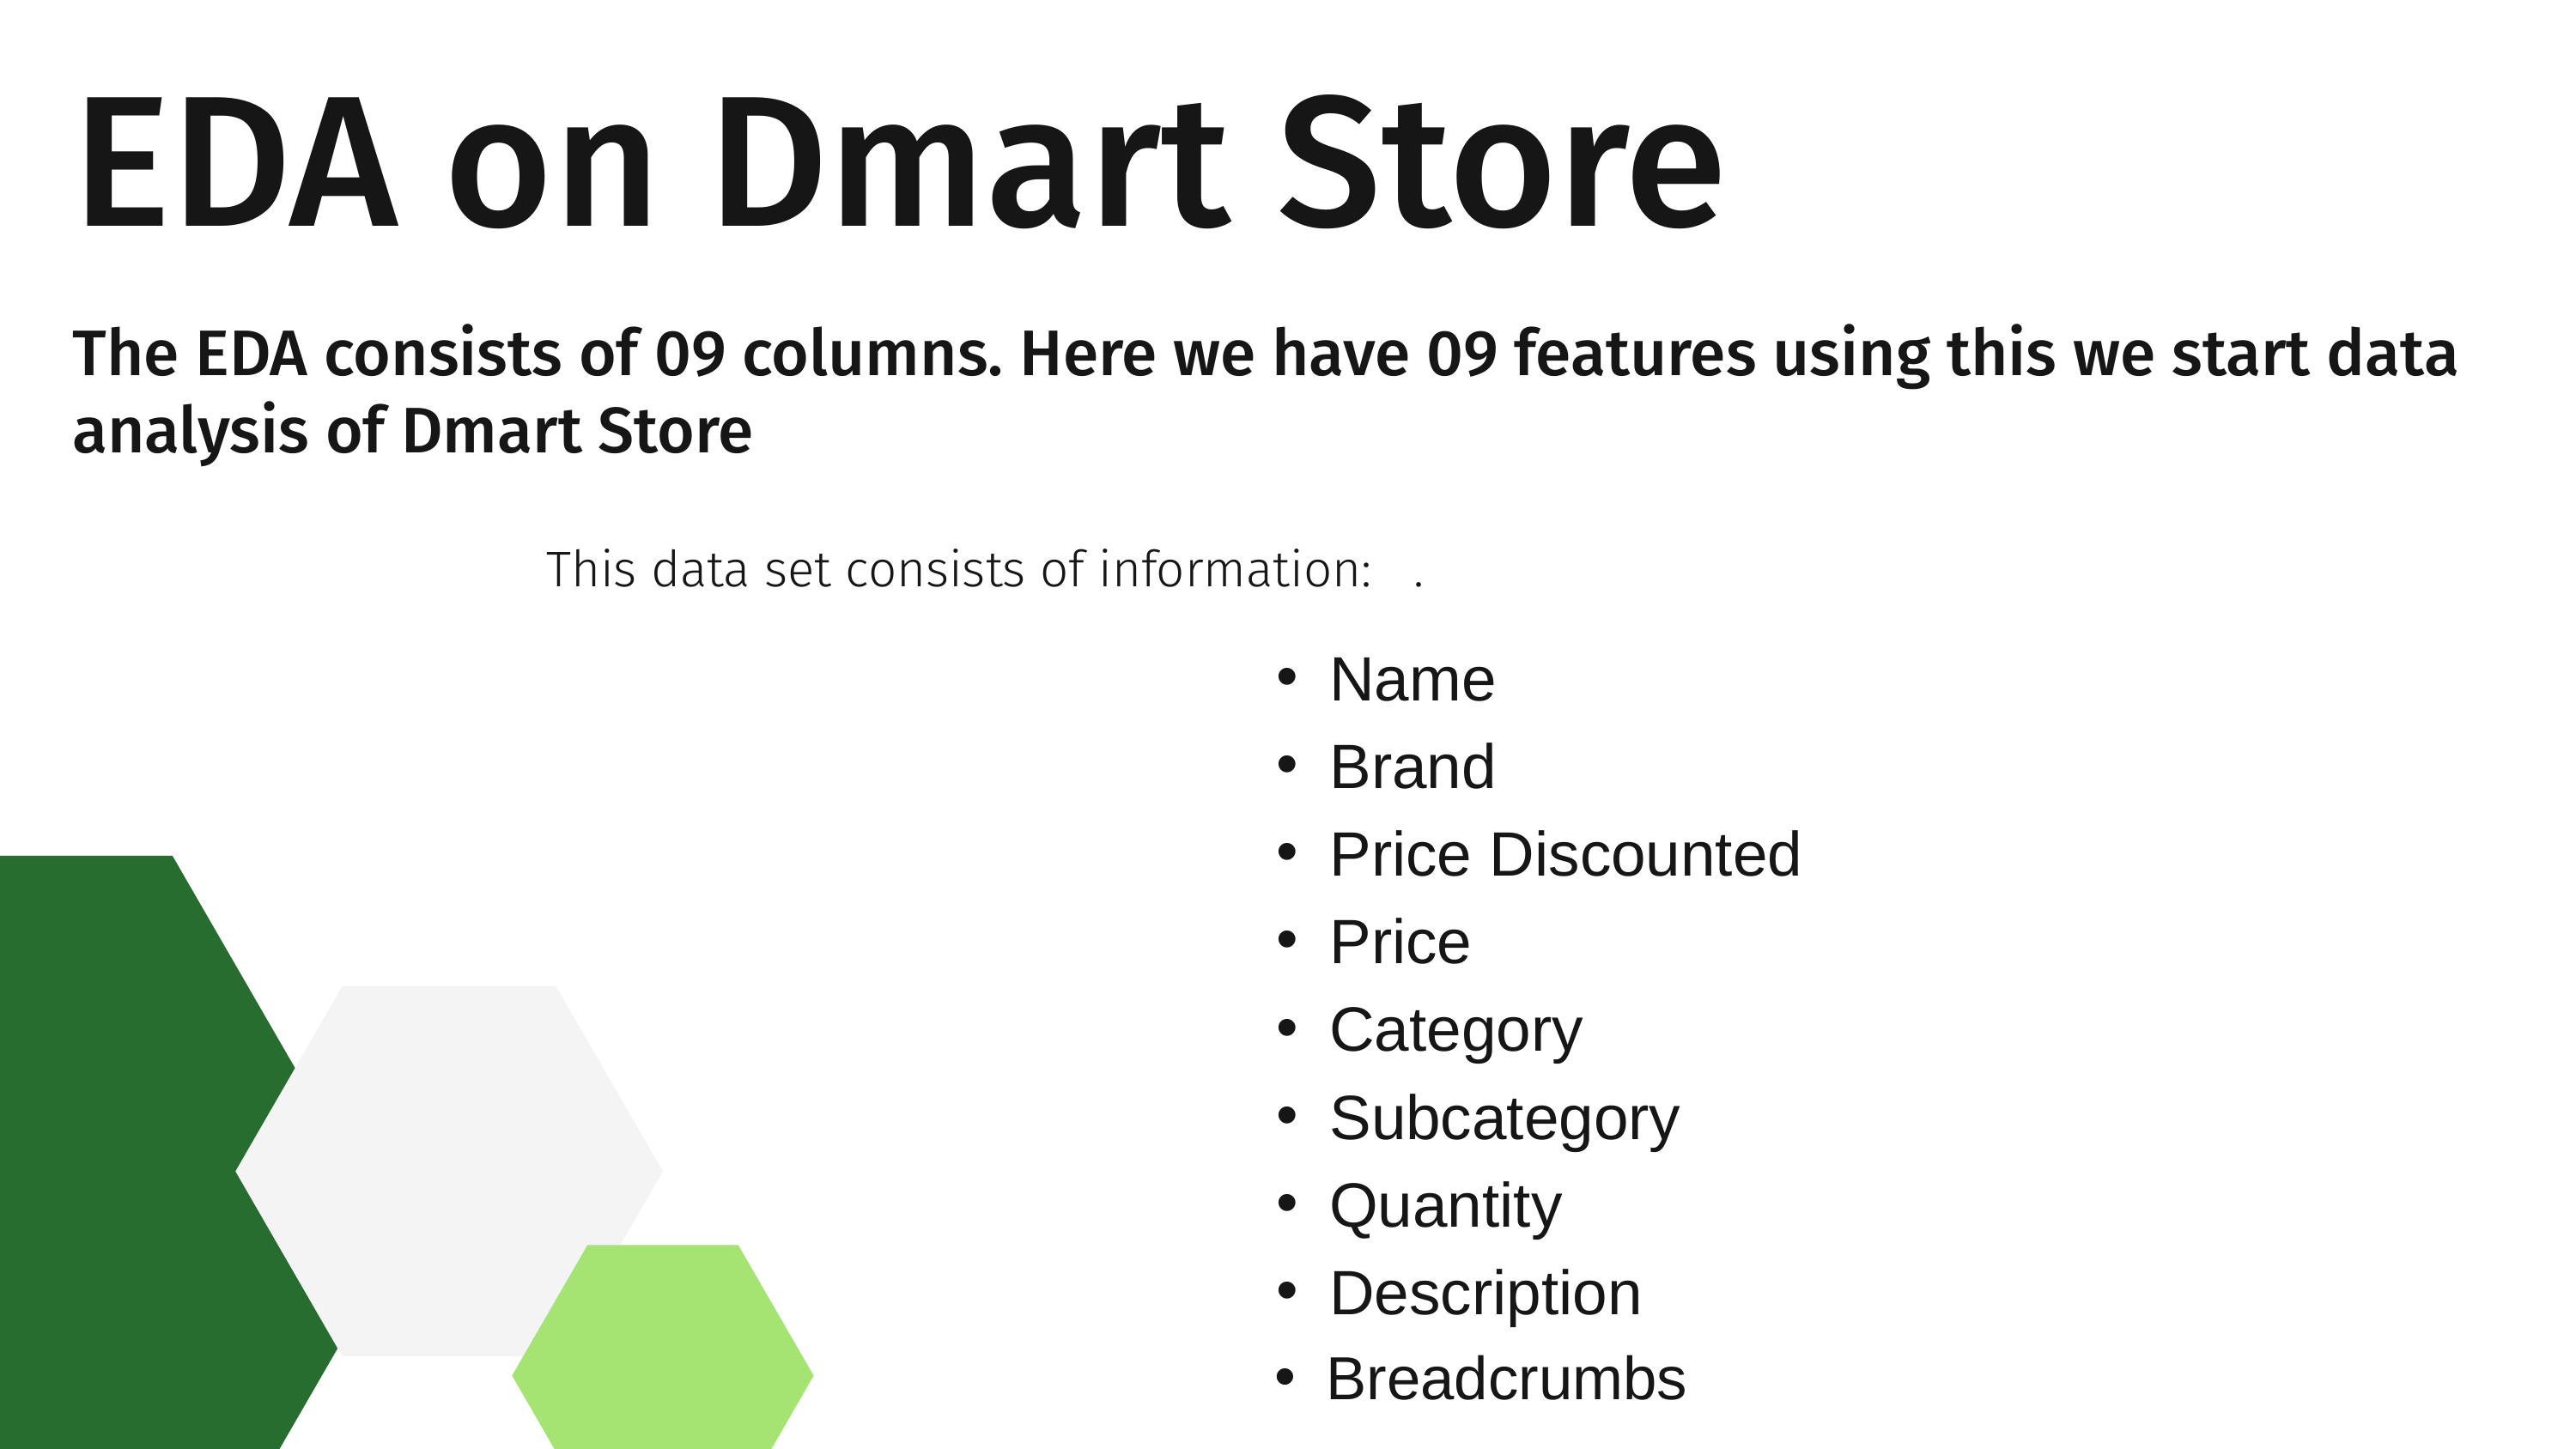

EDA on Dmart Store
The EDA consists of 09 columns. Here we have 09 features using this we start data analysis of Dmart Store
This data set consists of information:   .
Name
Brand
Price Discounted
Price
Category
Subcategory
Quantity
Description
Breadcrumbs